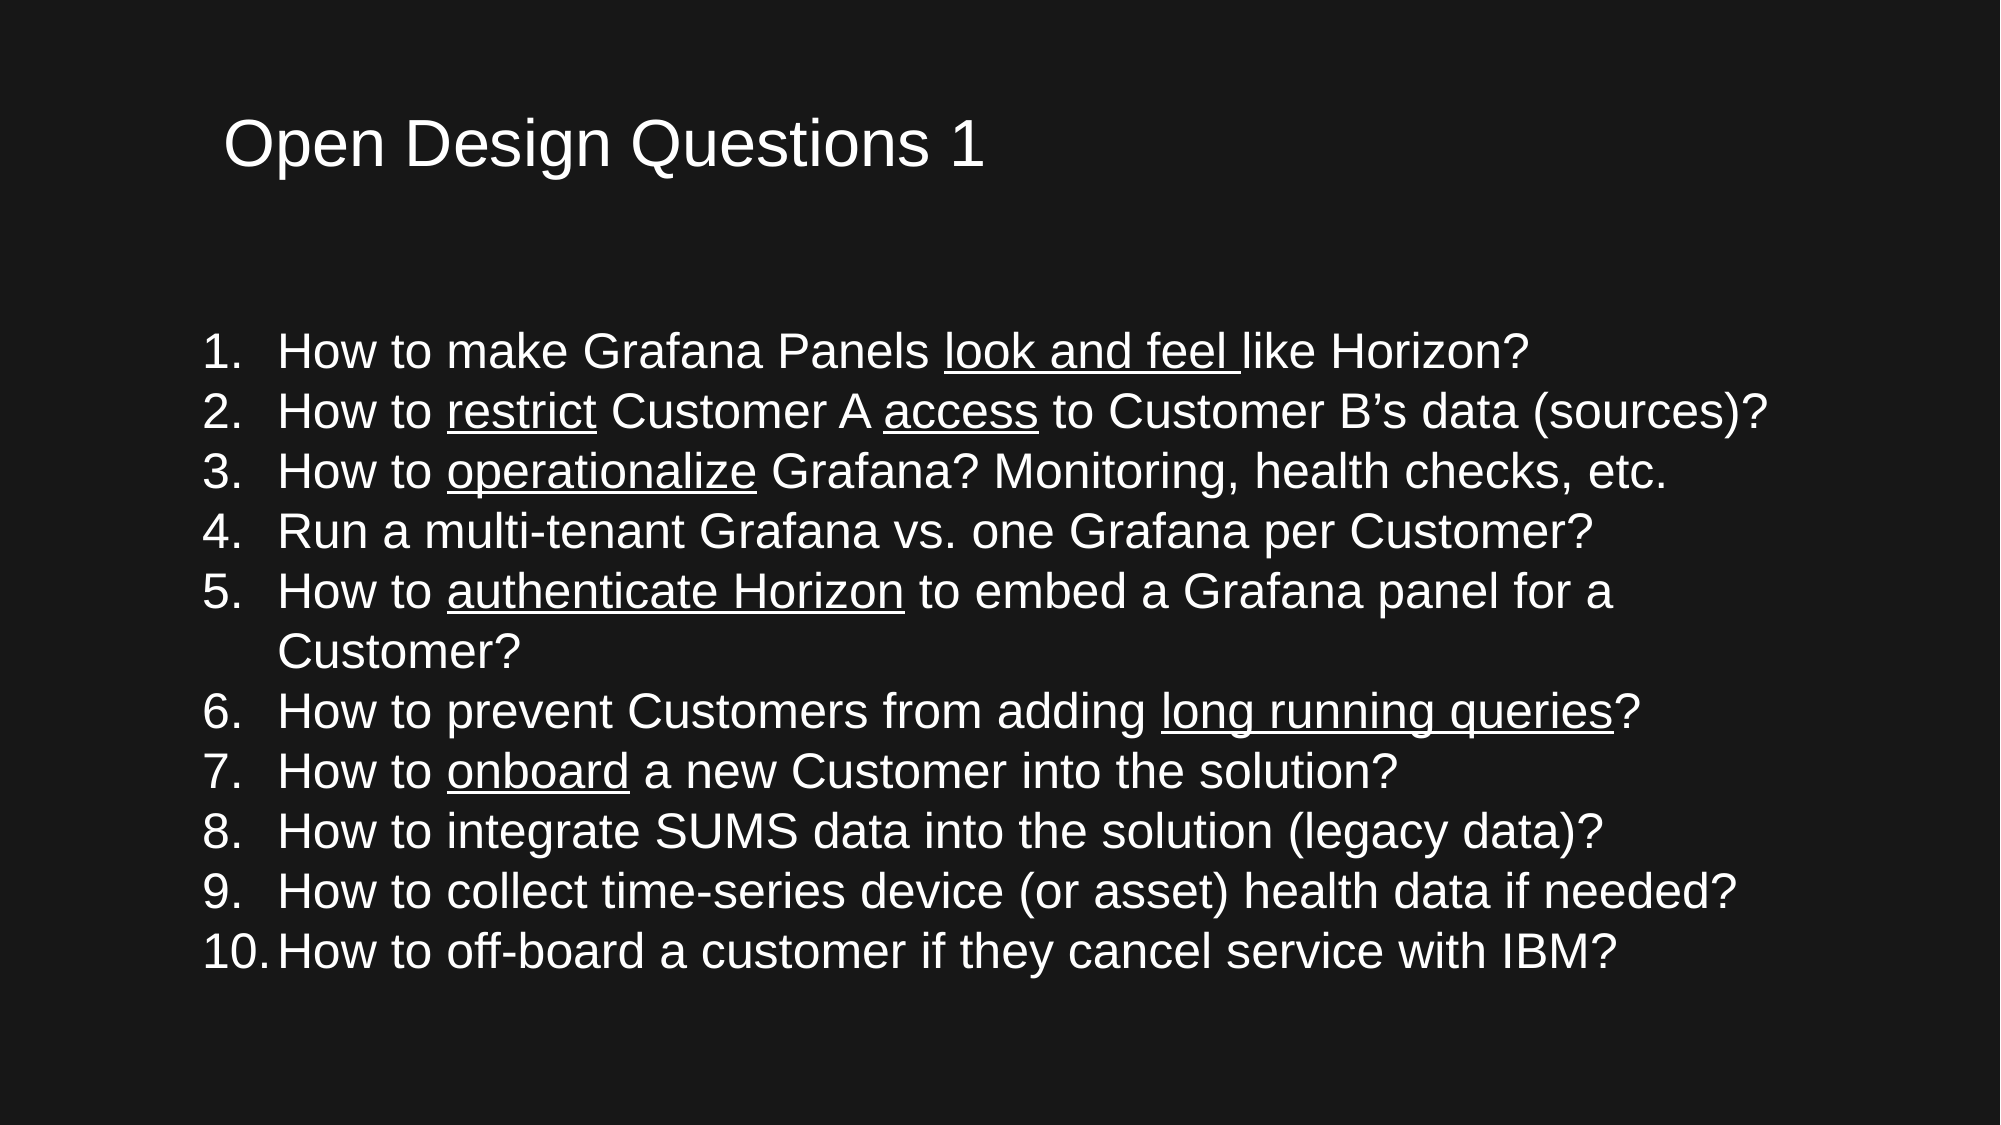

Open Design Questions 1
How to make Grafana Panels look and feel like Horizon?
How to restrict Customer A access to Customer B’s data (sources)?
How to operationalize Grafana? Monitoring, health checks, etc.
Run a multi-tenant Grafana vs. one Grafana per Customer?
How to authenticate Horizon to embed a Grafana panel for a Customer?
How to prevent Customers from adding long running queries?
How to onboard a new Customer into the solution?
How to integrate SUMS data into the solution (legacy data)?
How to collect time-series device (or asset) health data if needed?
How to off-board a customer if they cancel service with IBM?